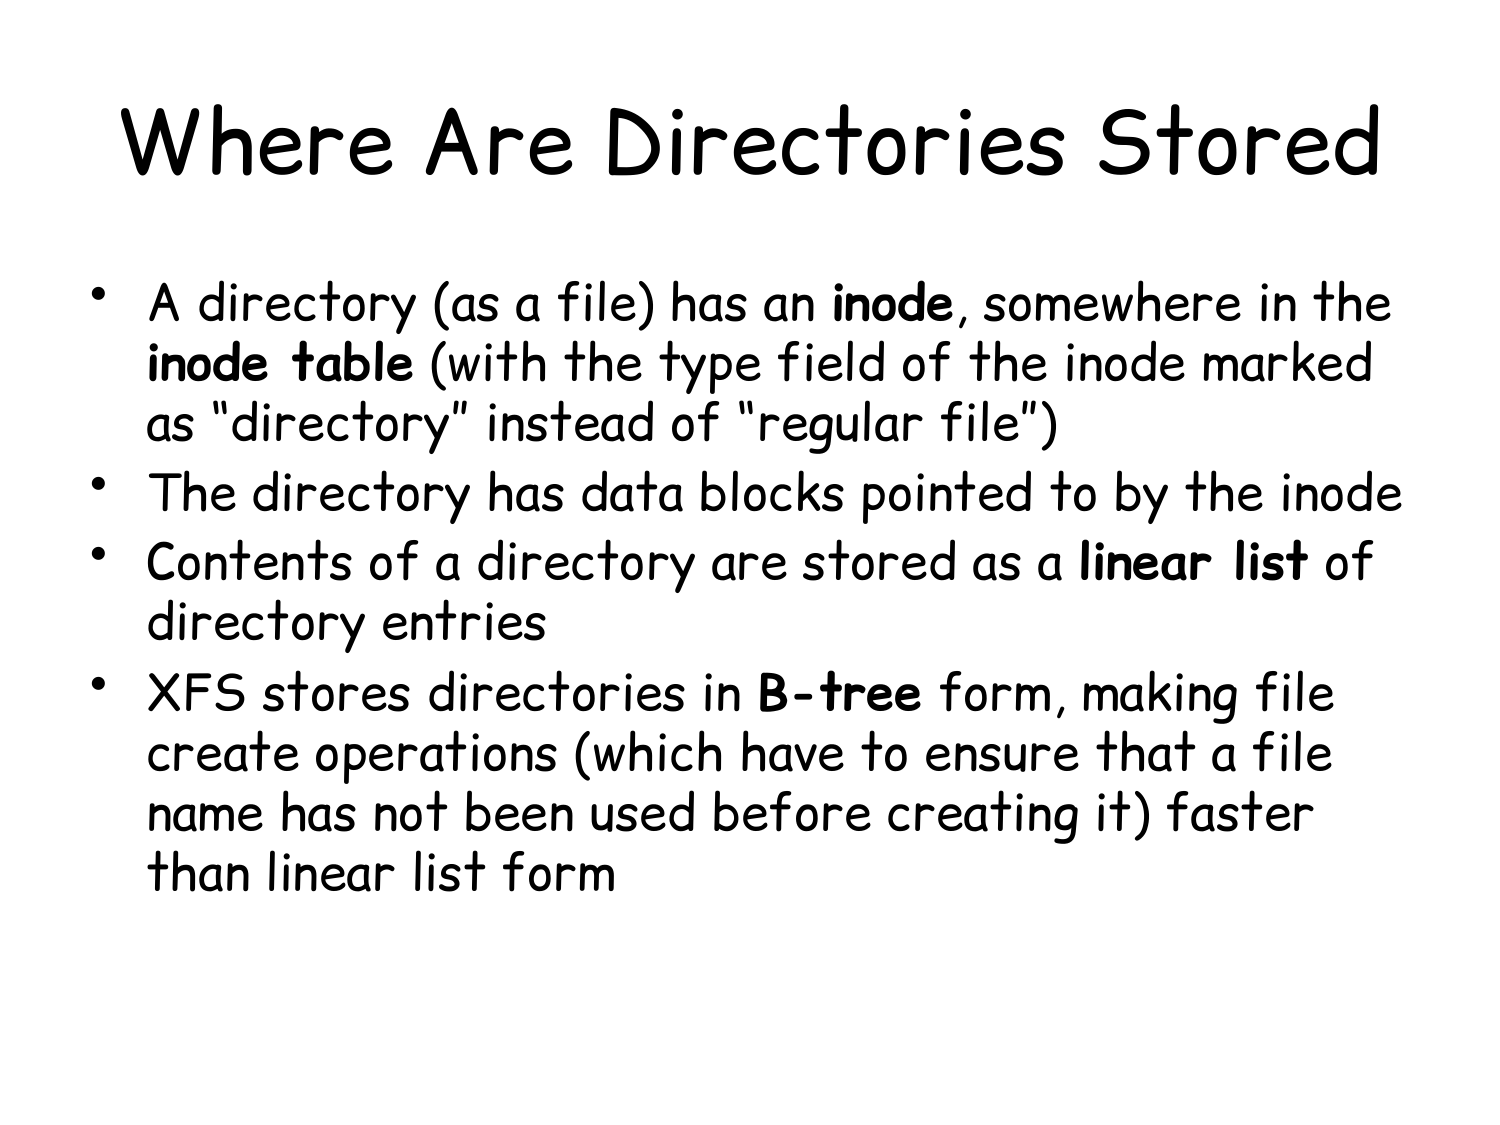

# Where Are Directories Stored
A directory (as a file) has an inode, somewhere in the inode table (with the type field of the inode marked as “directory” instead of “regular file”)
The directory has data blocks pointed to by the inode
Contents of a directory are stored as a linear list of directory entries
XFS stores directories in B-tree form, making file create operations (which have to ensure that a file name has not been used before creating it) faster than linear list form